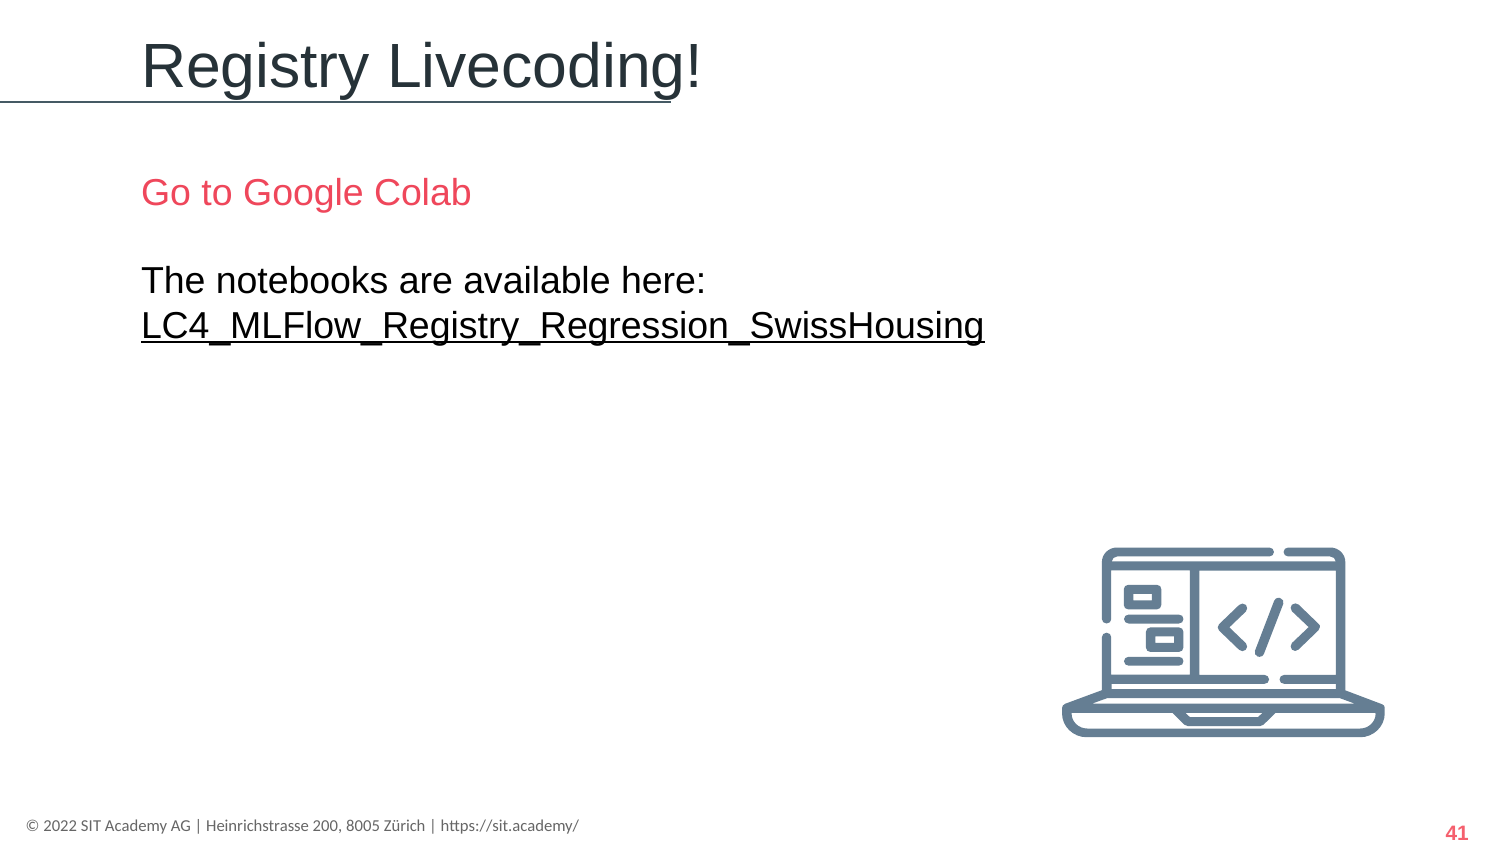

Registry Livecoding!
Go to Google Colab
The notebooks are available here:
LC4_MLFlow_Registry_Regression_SwissHousing